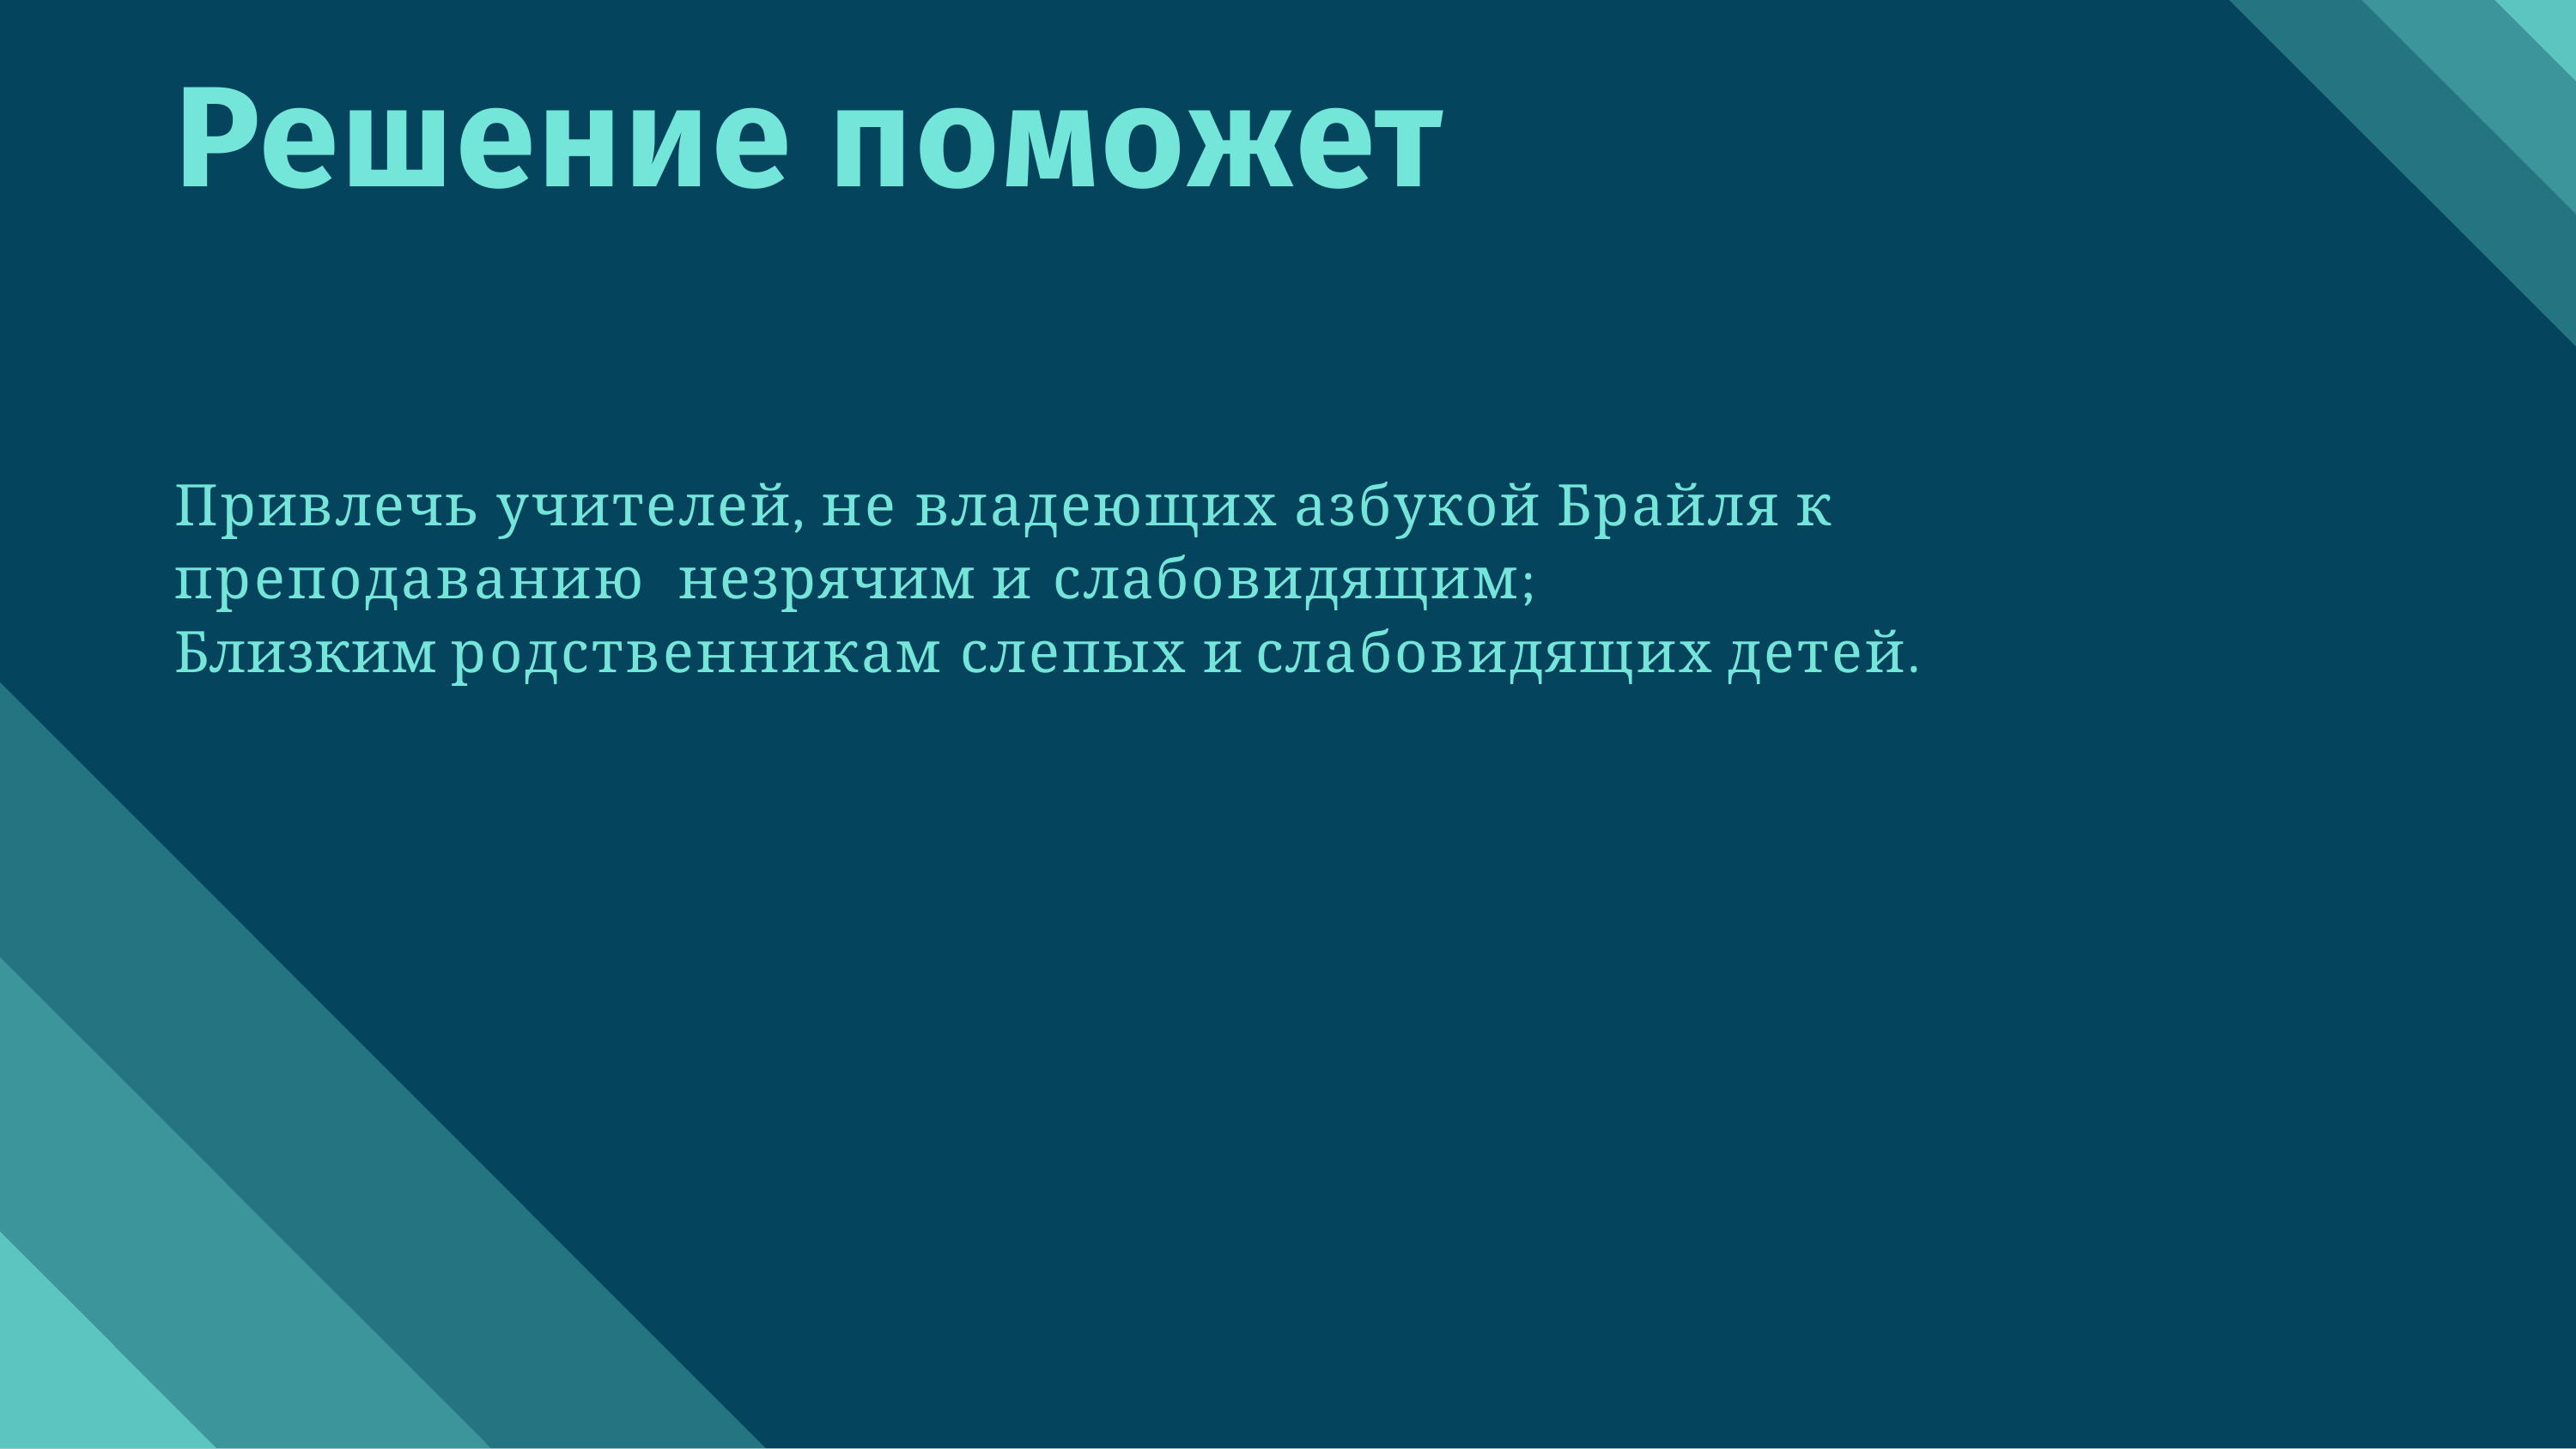

Решение поможет
Привлечь учителей, не владеющих азбукой Брайля к преподаванию  незрячим и слабовидящим;
Близким родственникам слепых и слабовидящих детей.